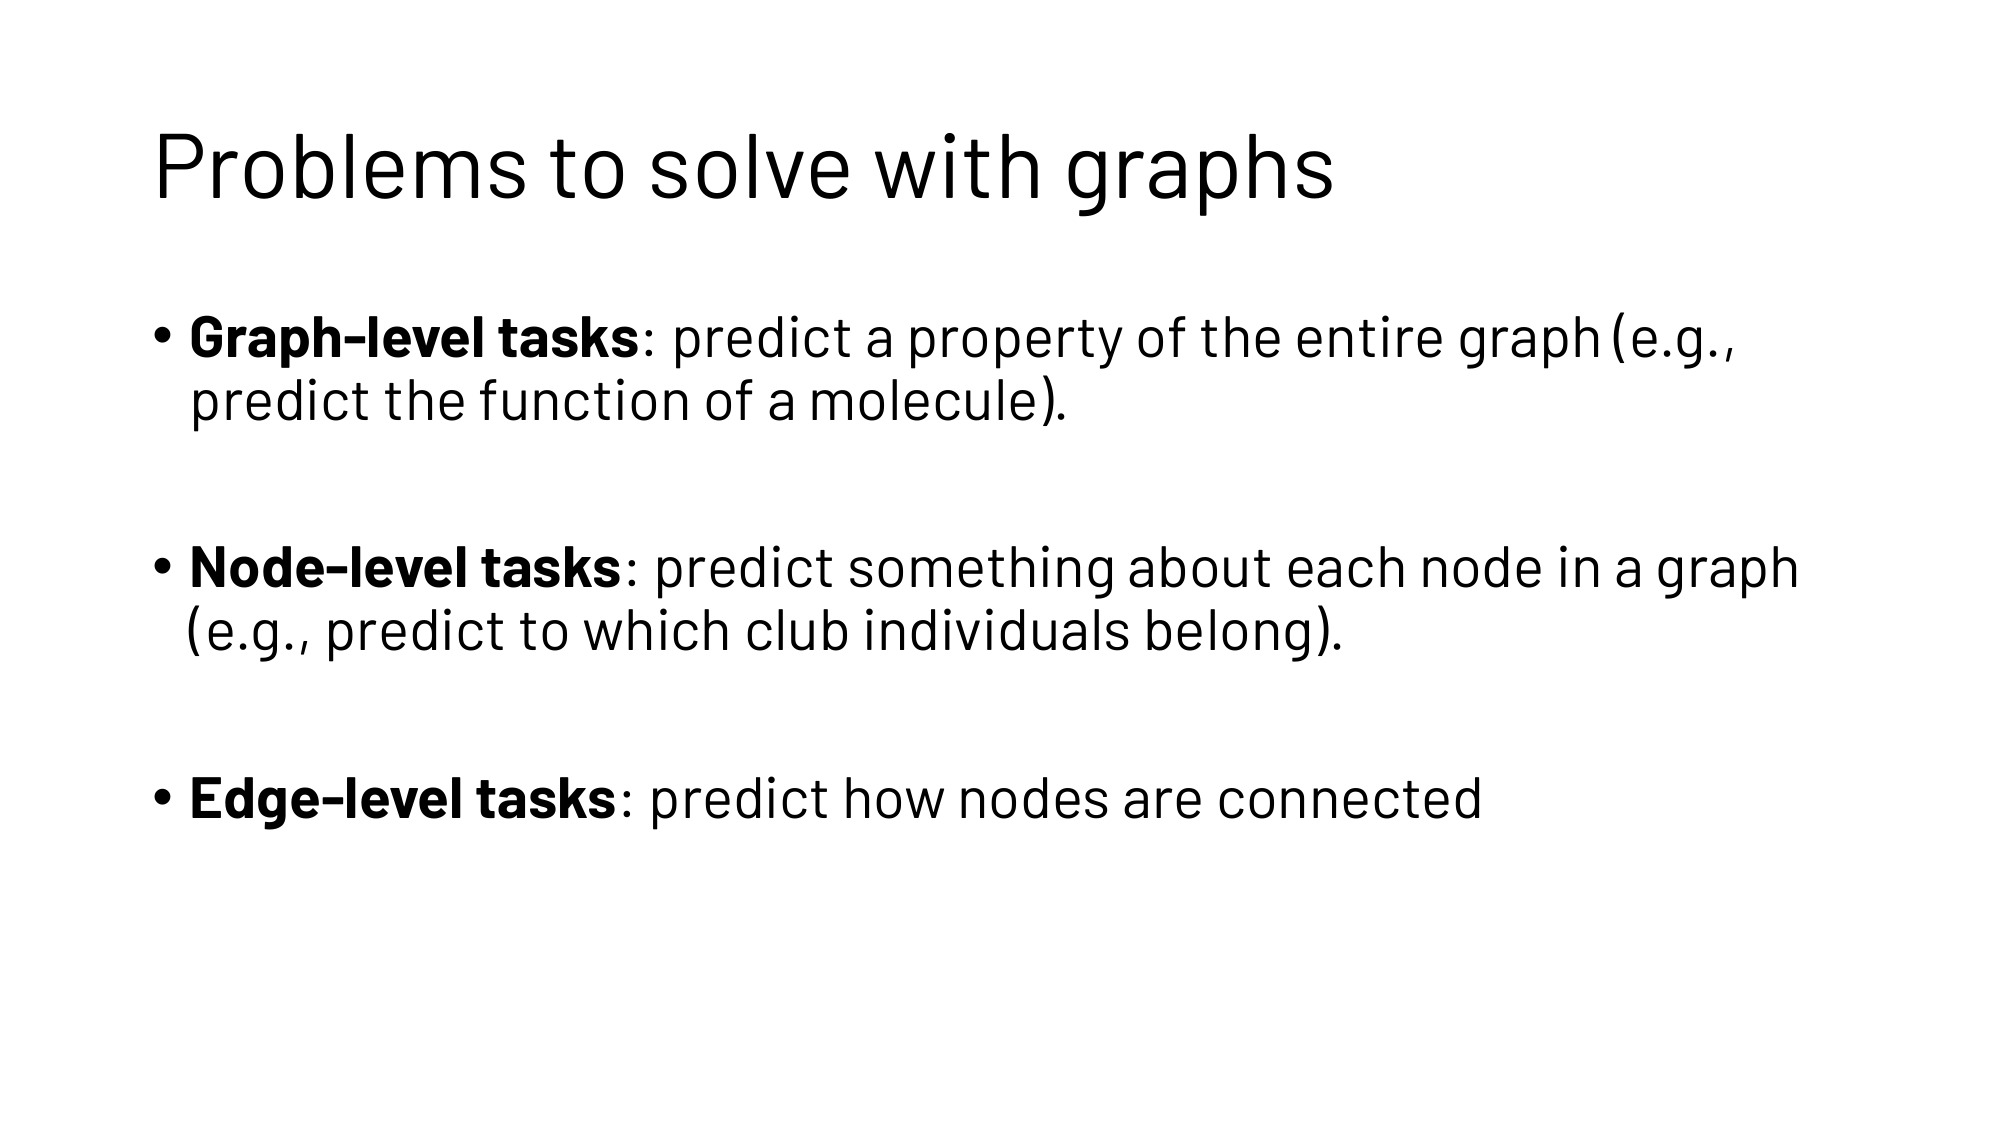

# Problems to solve with graphs
Graph-level tasks: predict a property of the entire graph (e.g., predict the function of a molecule).

Node-level tasks: predict something about each node in a graph (e.g., predict to which club individuals belong).

Edge-level tasks: predict how nodes are connected